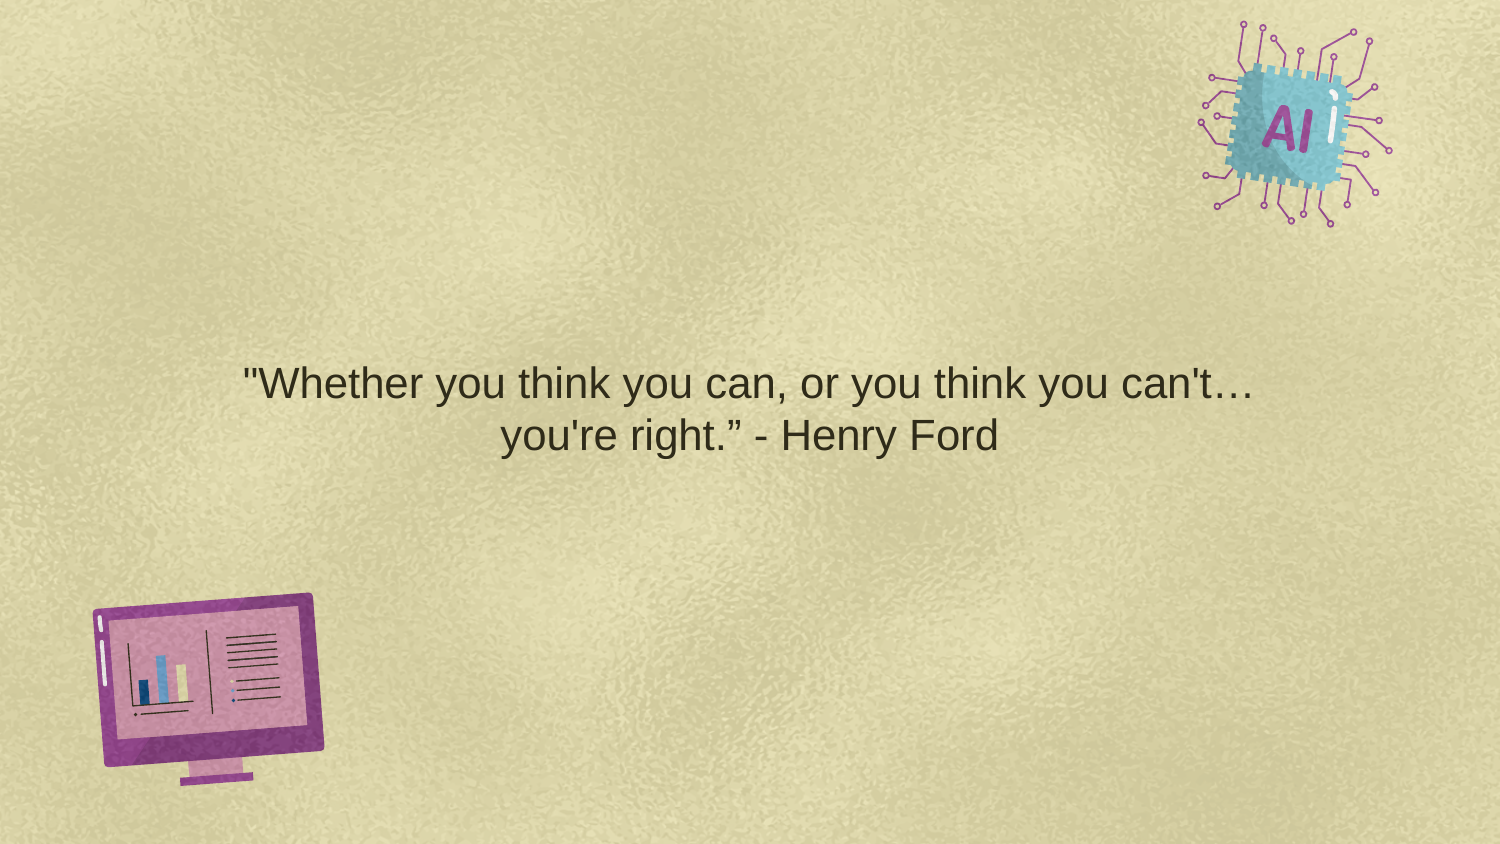

# "Whether you think you can, or you think you can't… you're right.” - Henry Ford